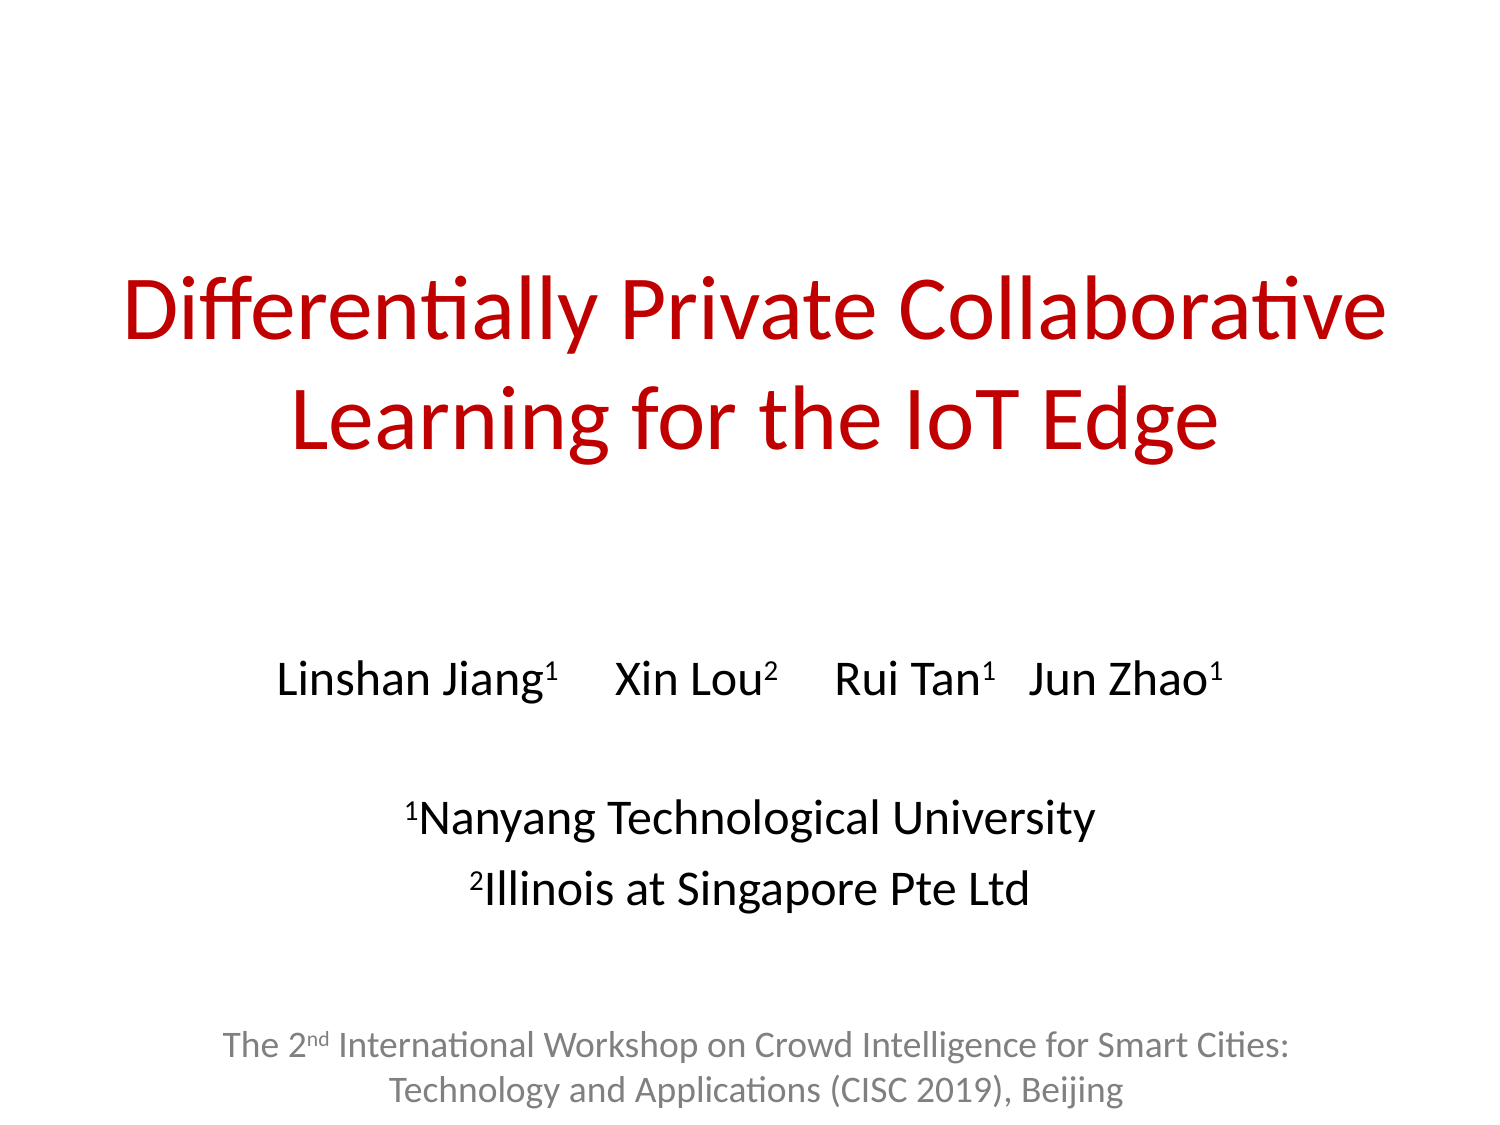

# Differentially Private Collaborative Learning for the IoT Edge
Linshan Jiang1     Xin Lou2     Rui Tan1     Jun Zhao1

1Nanyang Technological University
2Illinois at Singapore Pte Ltd
The 2nd International Workshop on Crowd Intelligence for Smart Cities:
Technology and Applications (CISC 2019), Beijing